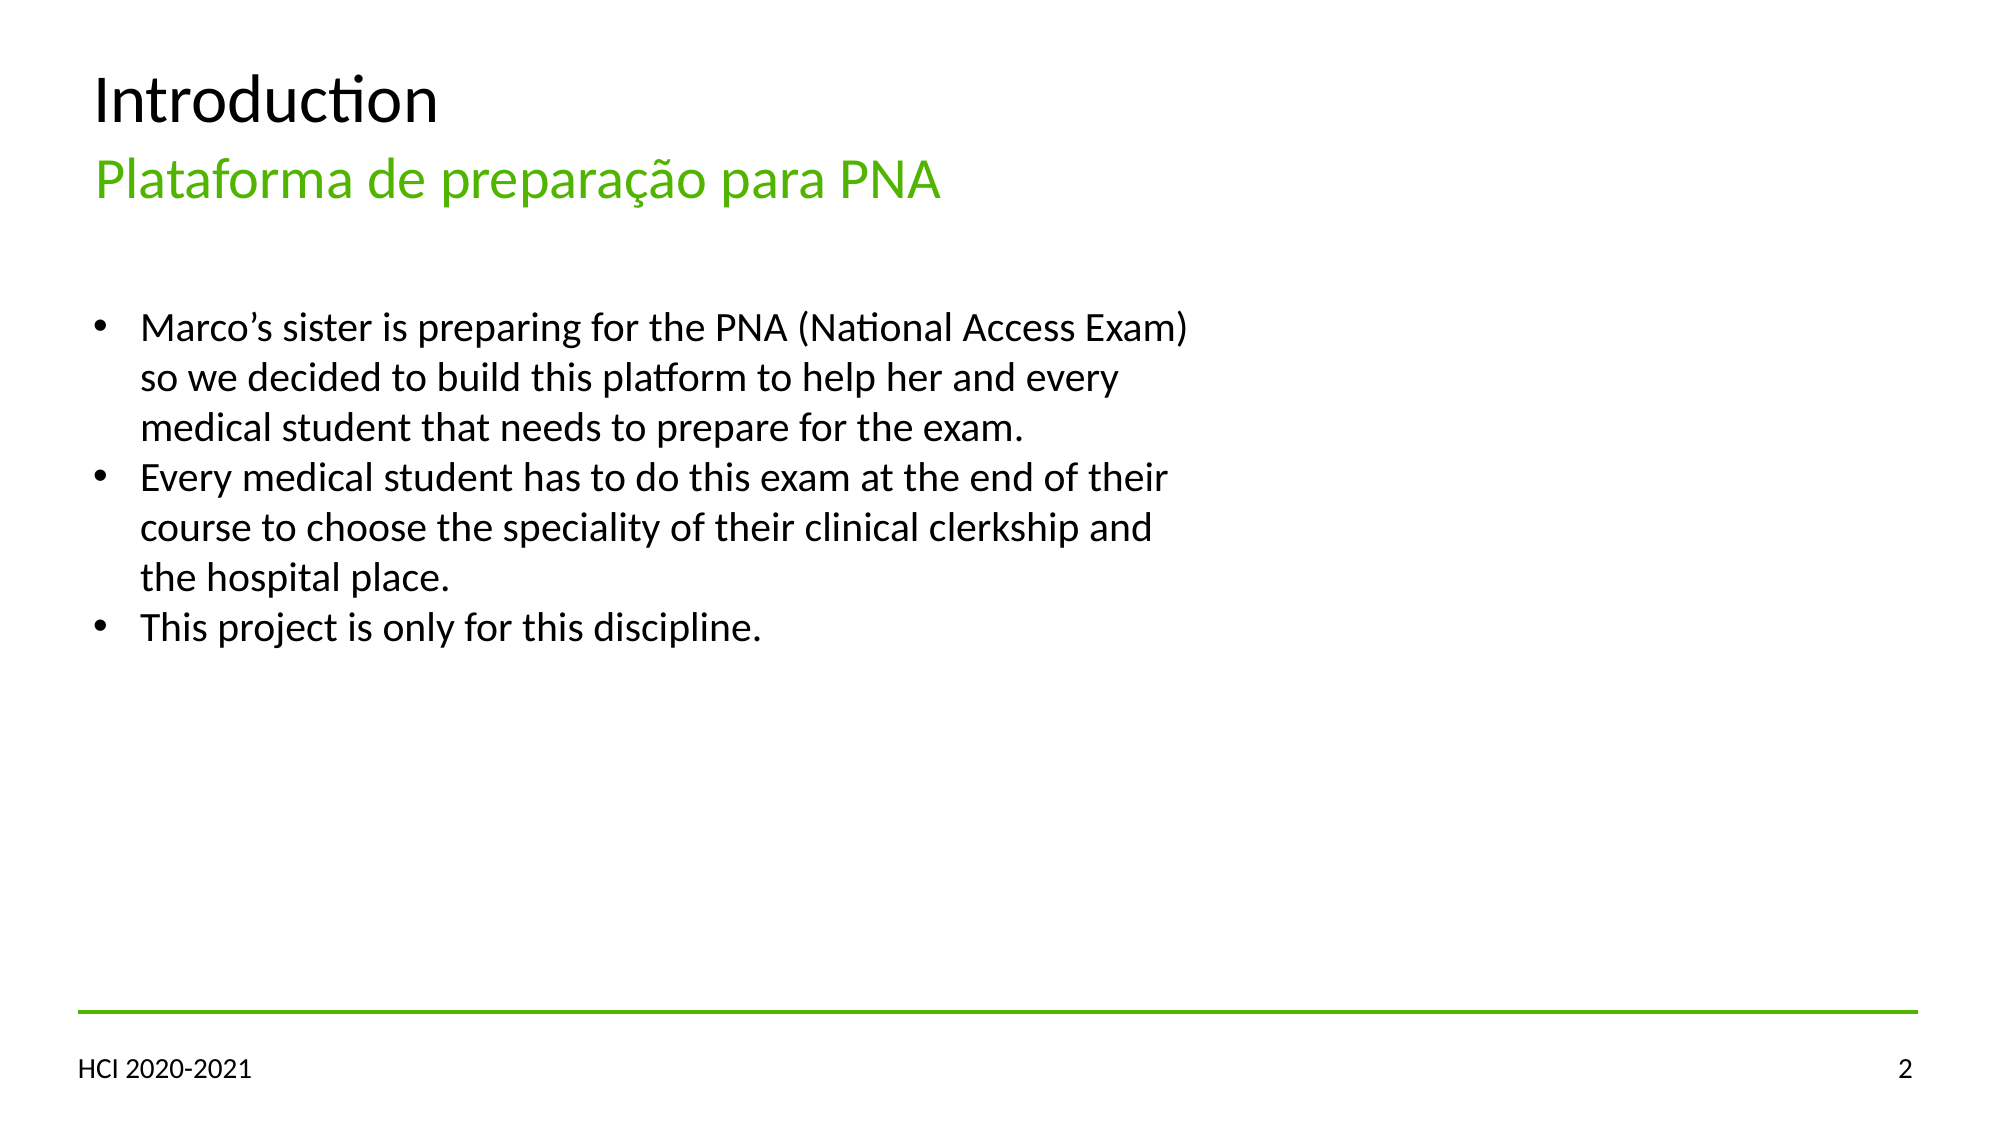

Introduction
Plataforma de preparação para PNA

Marco’s sister is preparing for the PNA (National Access Exam) so we decided to build this platform to help her and every medical student that needs to prepare for the exam.
Every medical student has to do this exam at the end of their course to choose the speciality of their clinical clerkship and the hospital place.
This project is only for this discipline.

HCI 2020-2021
2